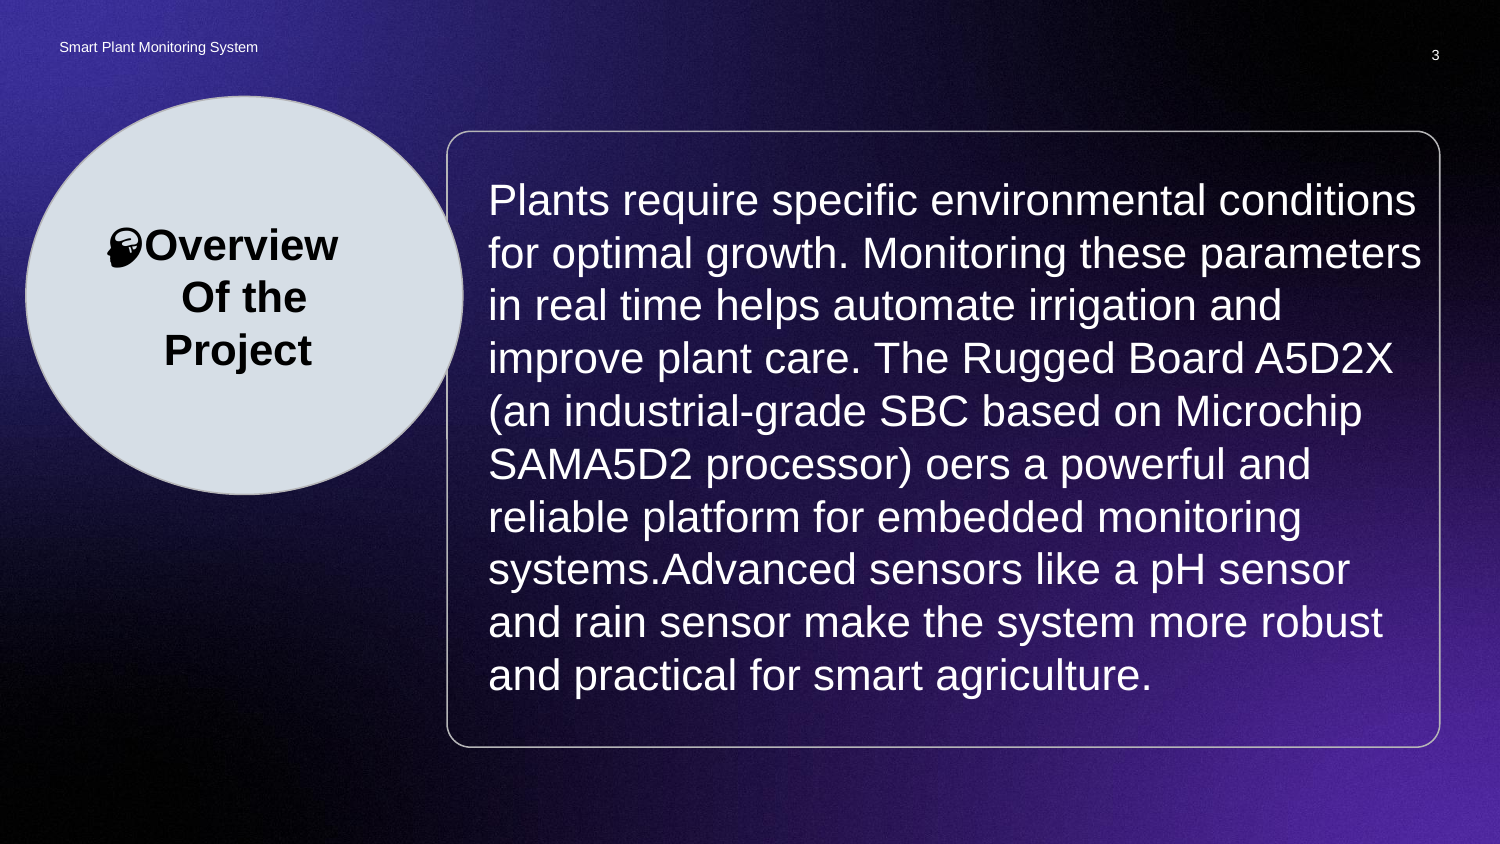

Smart Plant Monitoring System

3
🧠Overview
Of the Project

# Plants require specific environmental conditions for optimal growth. Monitoring these parameters in real time helps automate irrigation and improve plant care. The Rugged Board A5D2X (an industrial-grade SBC based on Microchip SAMA5D2 processor) oers a powerful and reliable platform for embedded monitoring systems.Advanced sensors like a pH sensor and rain sensor make the system more robust and practical for smart agriculture.